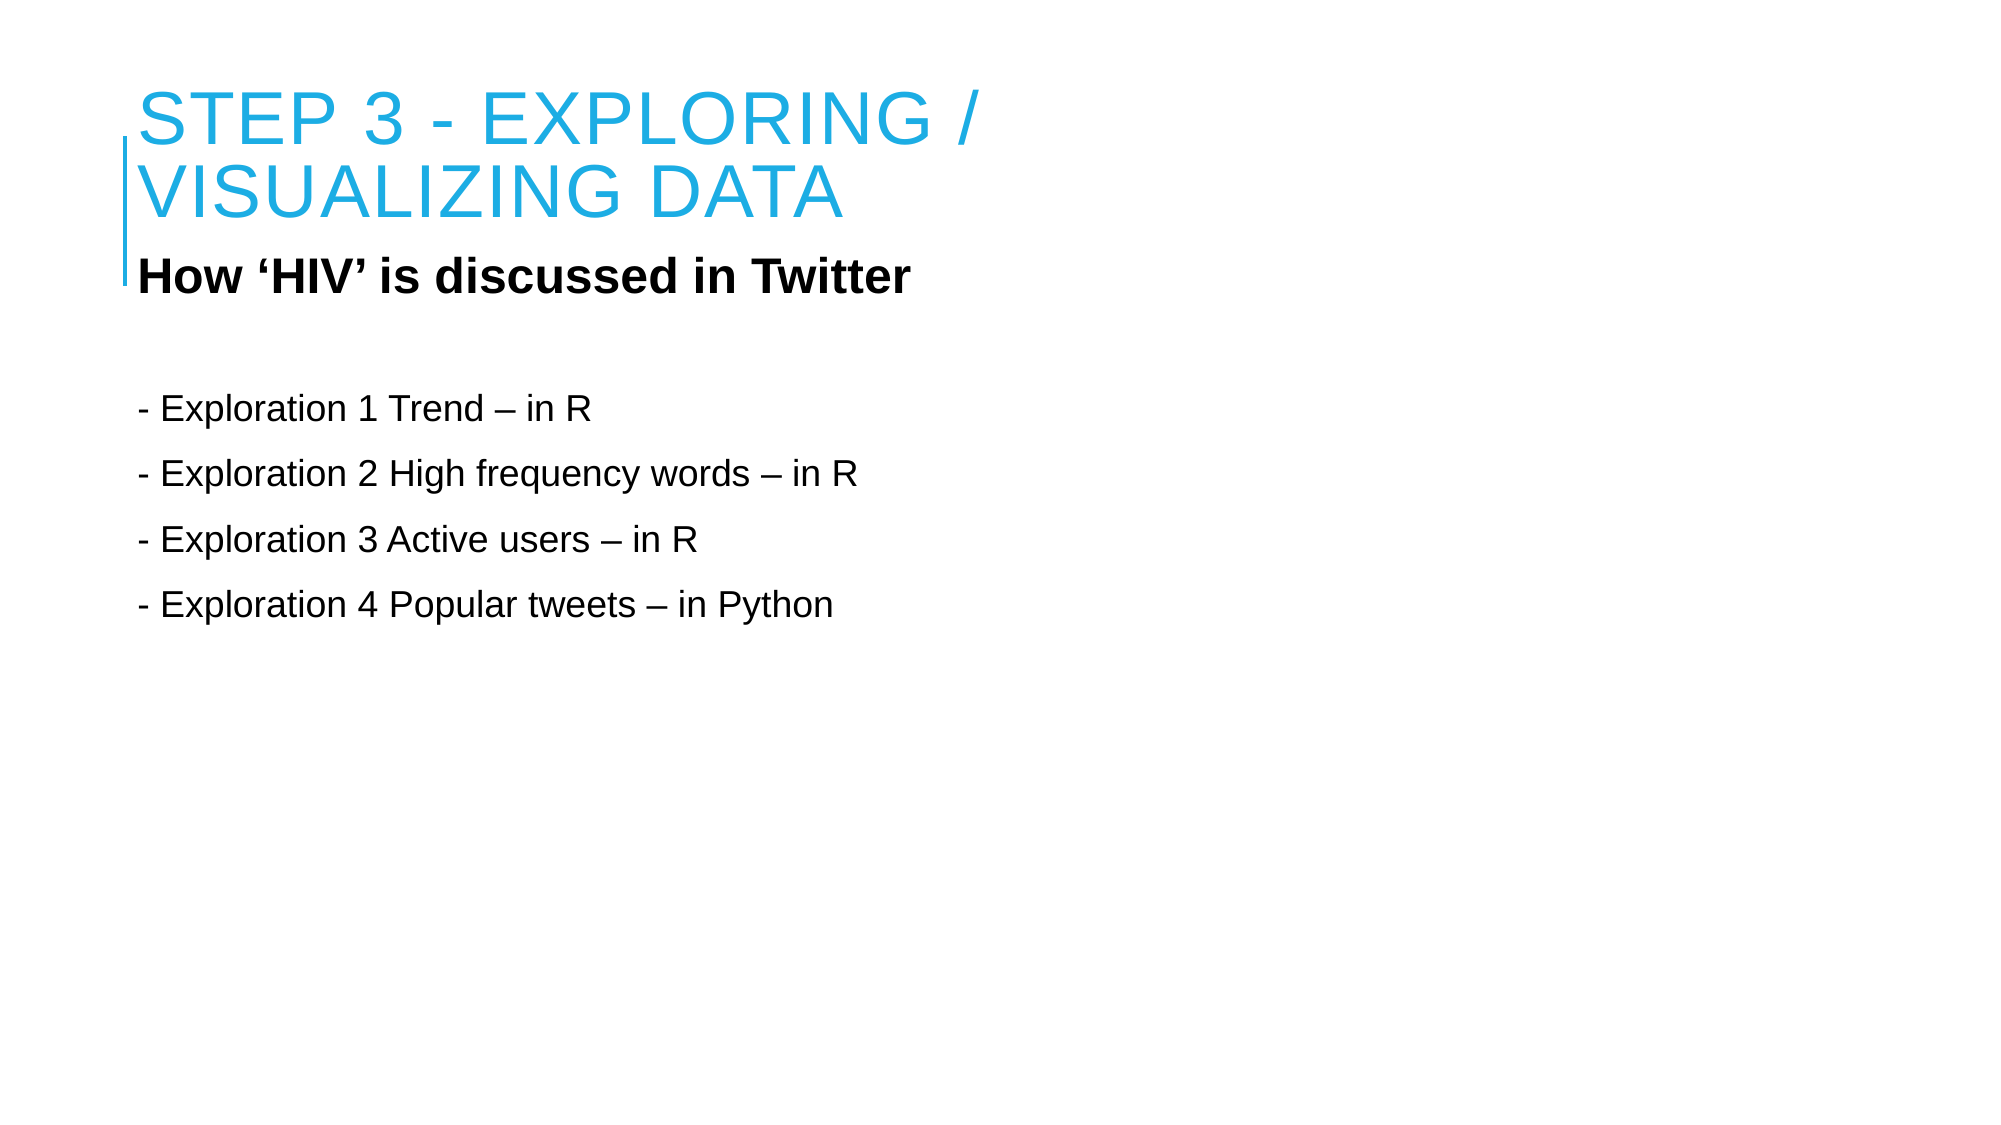

# Step 3 - Exploring / visualizing data
How ‘HIV’ is discussed in Twitter

- Exploration 1 Trend – in R
- Exploration 2 High frequency words – in R
- Exploration 3 Active users – in R
- Exploration 4 Popular tweets – in Python